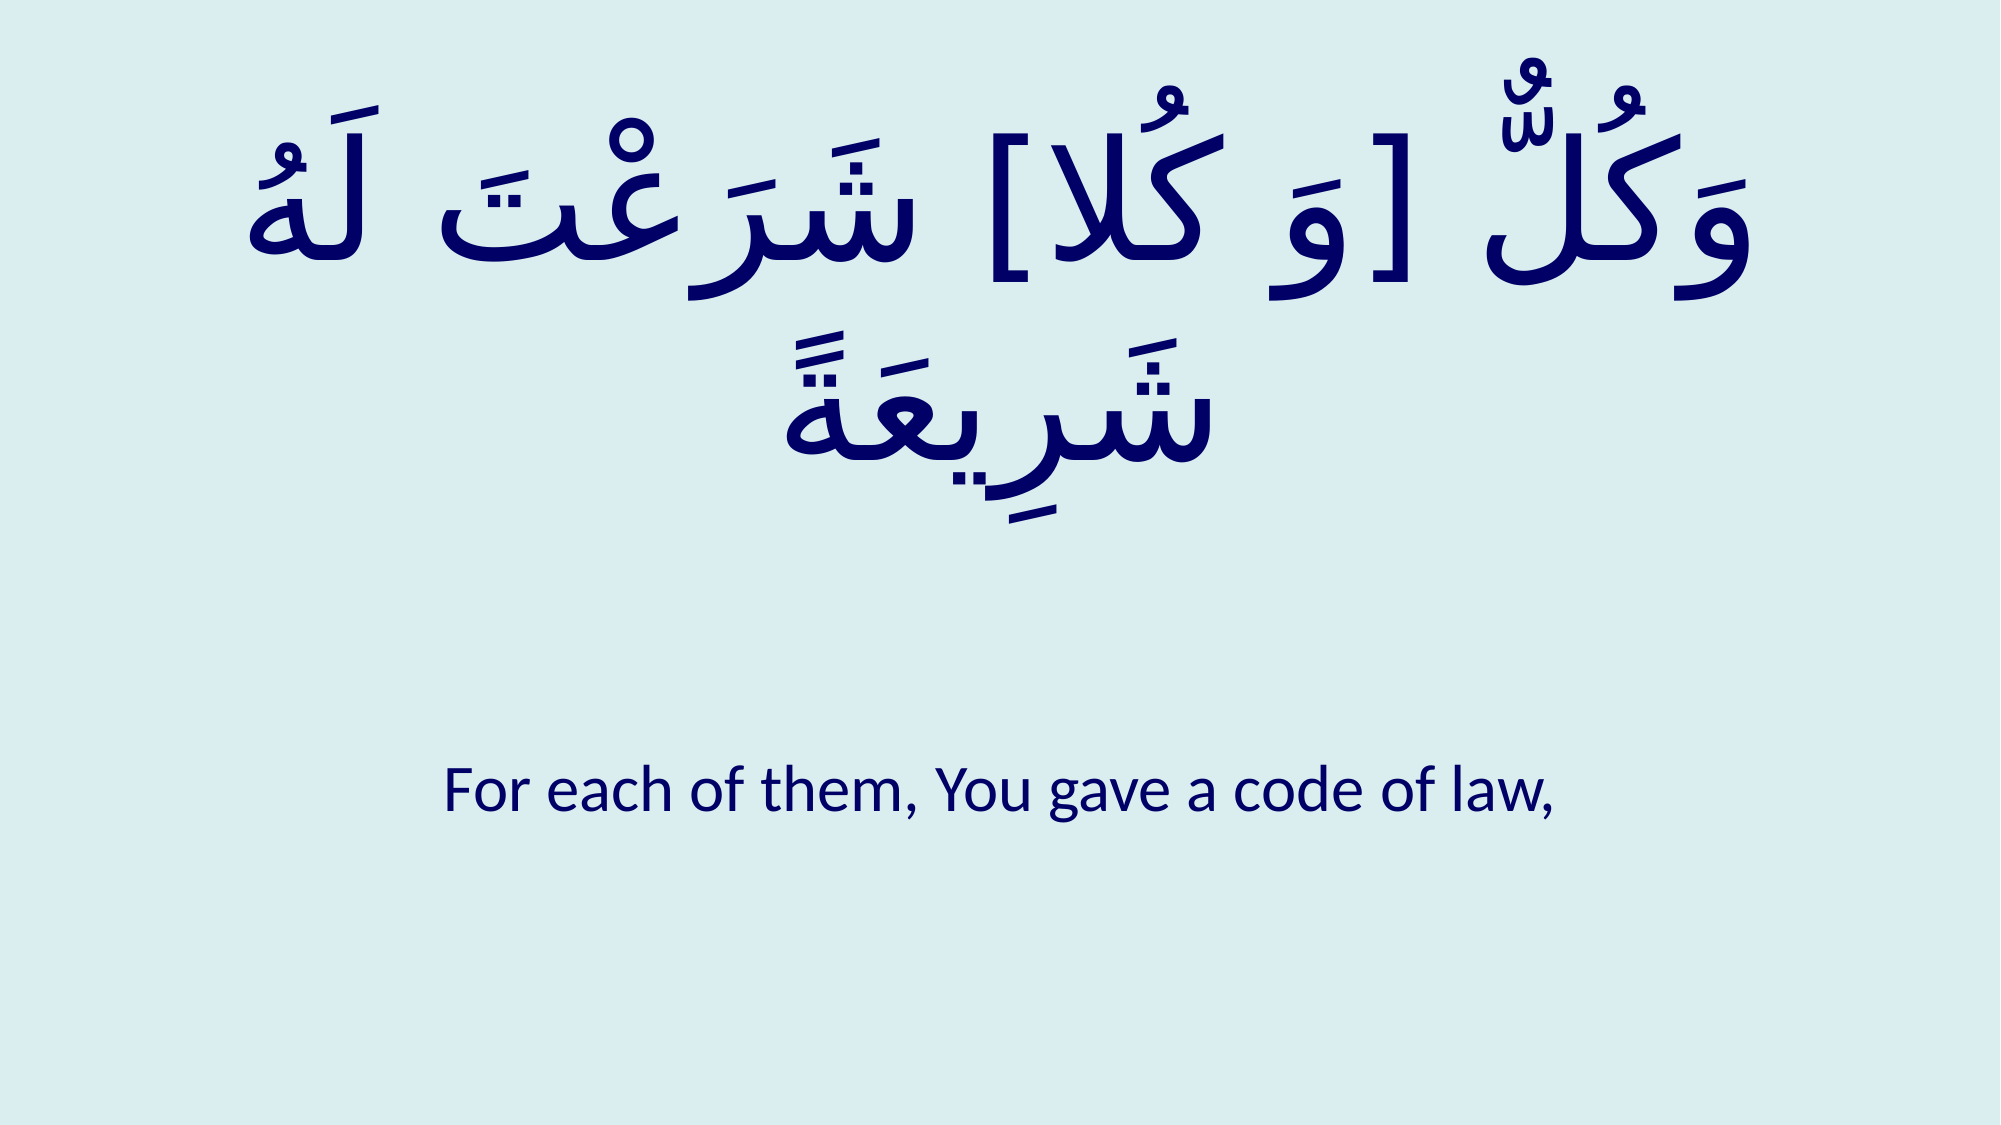

# وَكُلٌّ [وَ كُلا] شَرَعْتَ لَهُ شَرِيعَةً
For each of them, You gave a code of law,